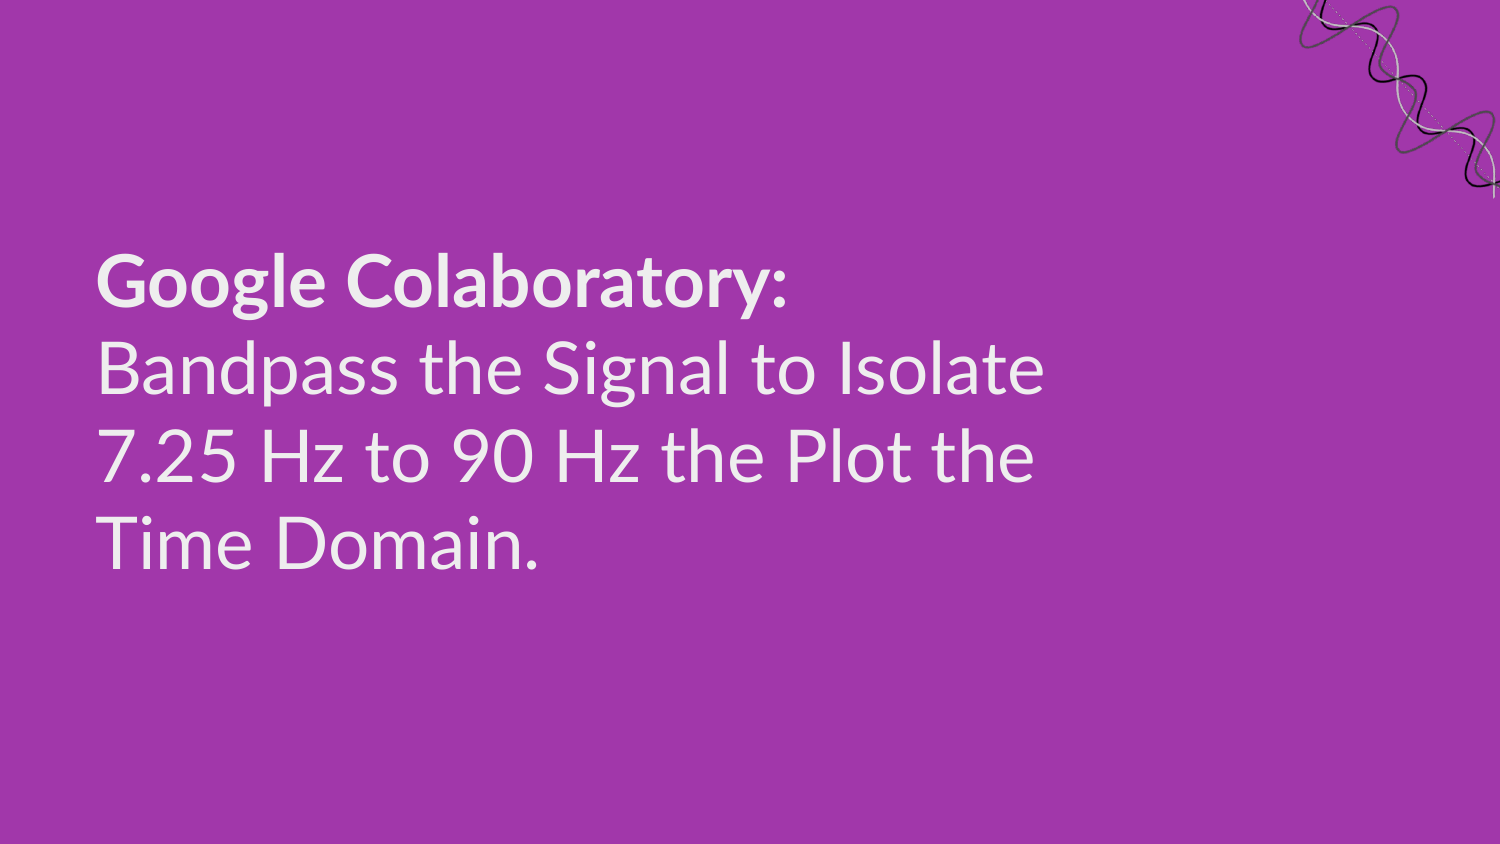

# Google Colaboratory:
Bandpass the Signal to Isolate 7.25 Hz to 90 Hz the Plot the Time Domain.